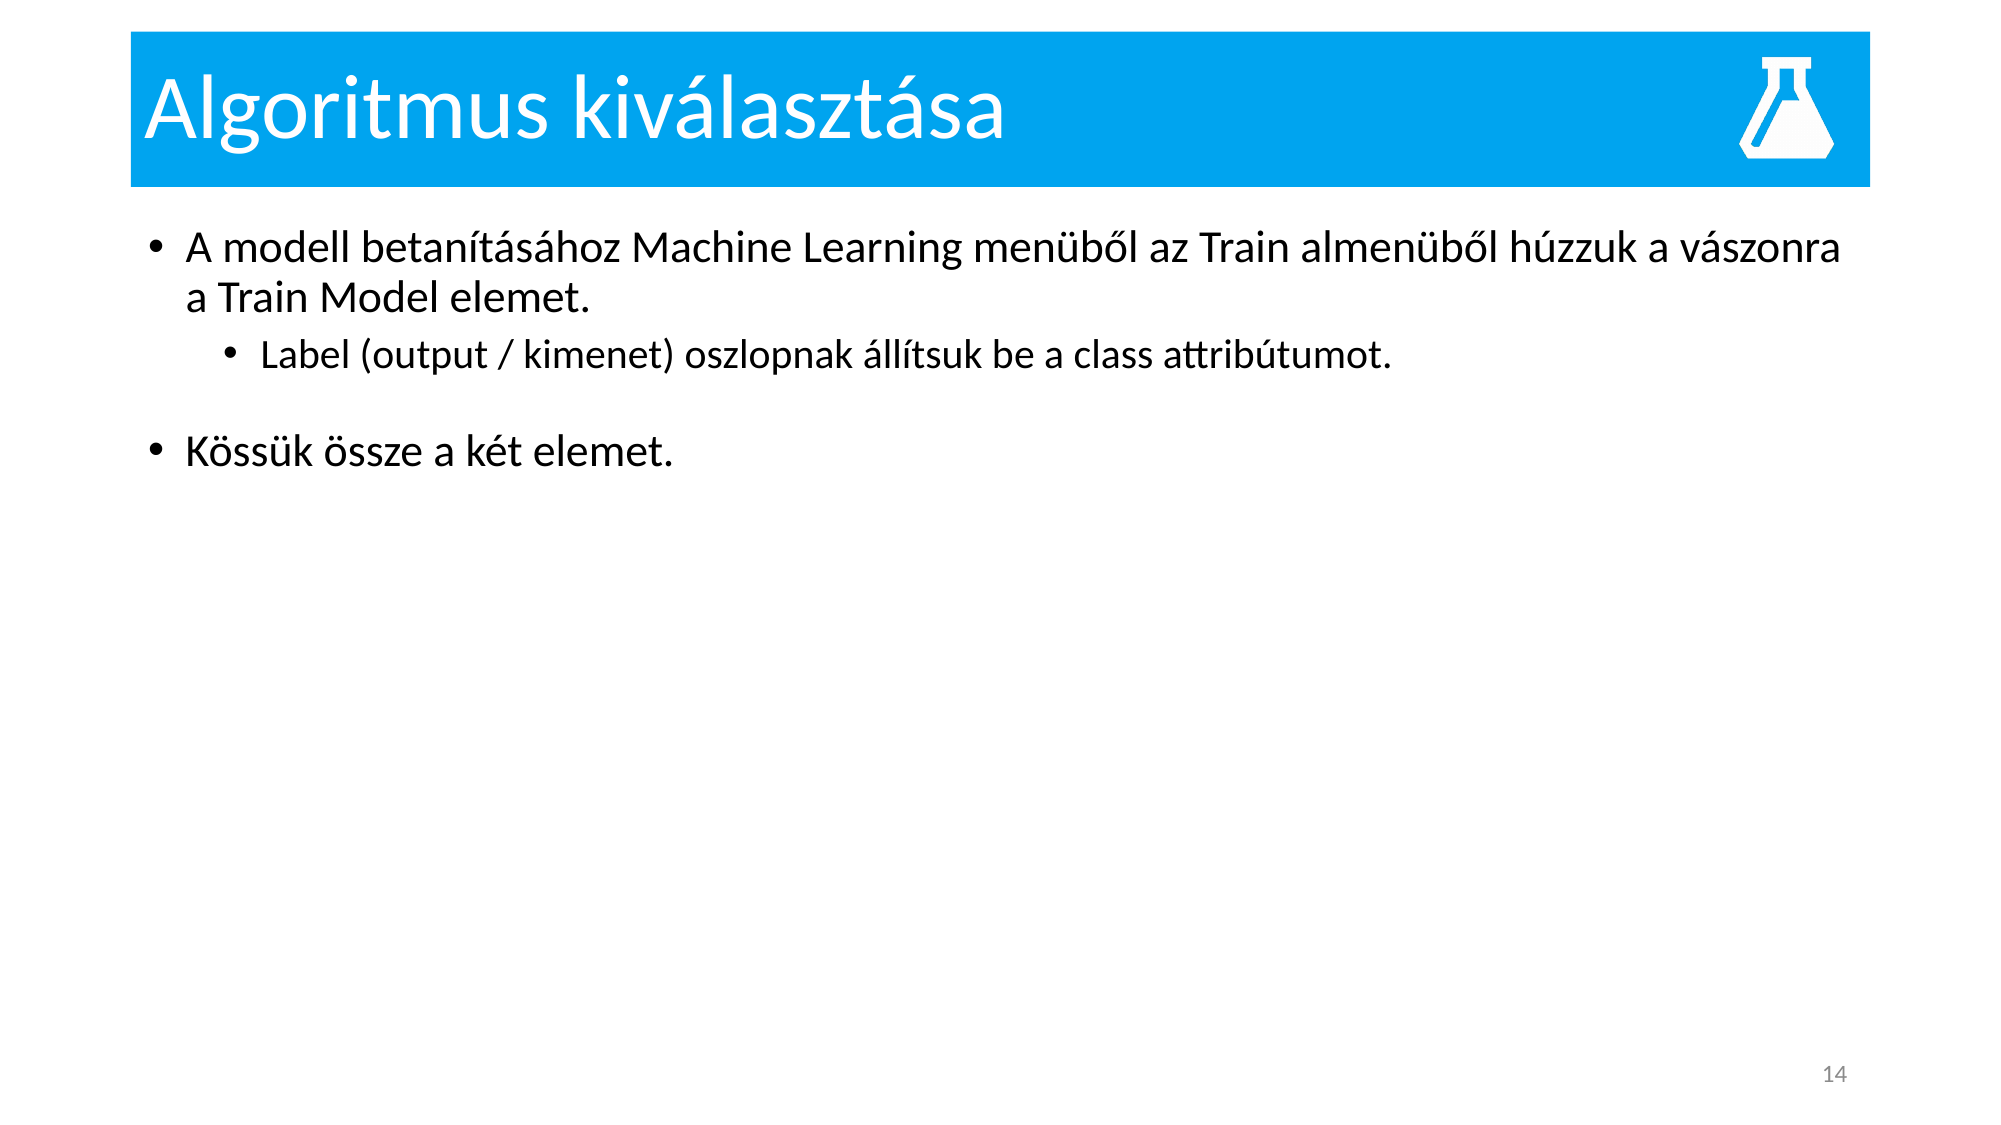

# Algoritmus kiválasztása
A modell betanításához Machine Learning menüből az Train almenüből húzzuk a vászonra a Train Model elemet.
Label (output / kimenet) oszlopnak állítsuk be a class attribútumot.

Kössük össze a két elemet.

14